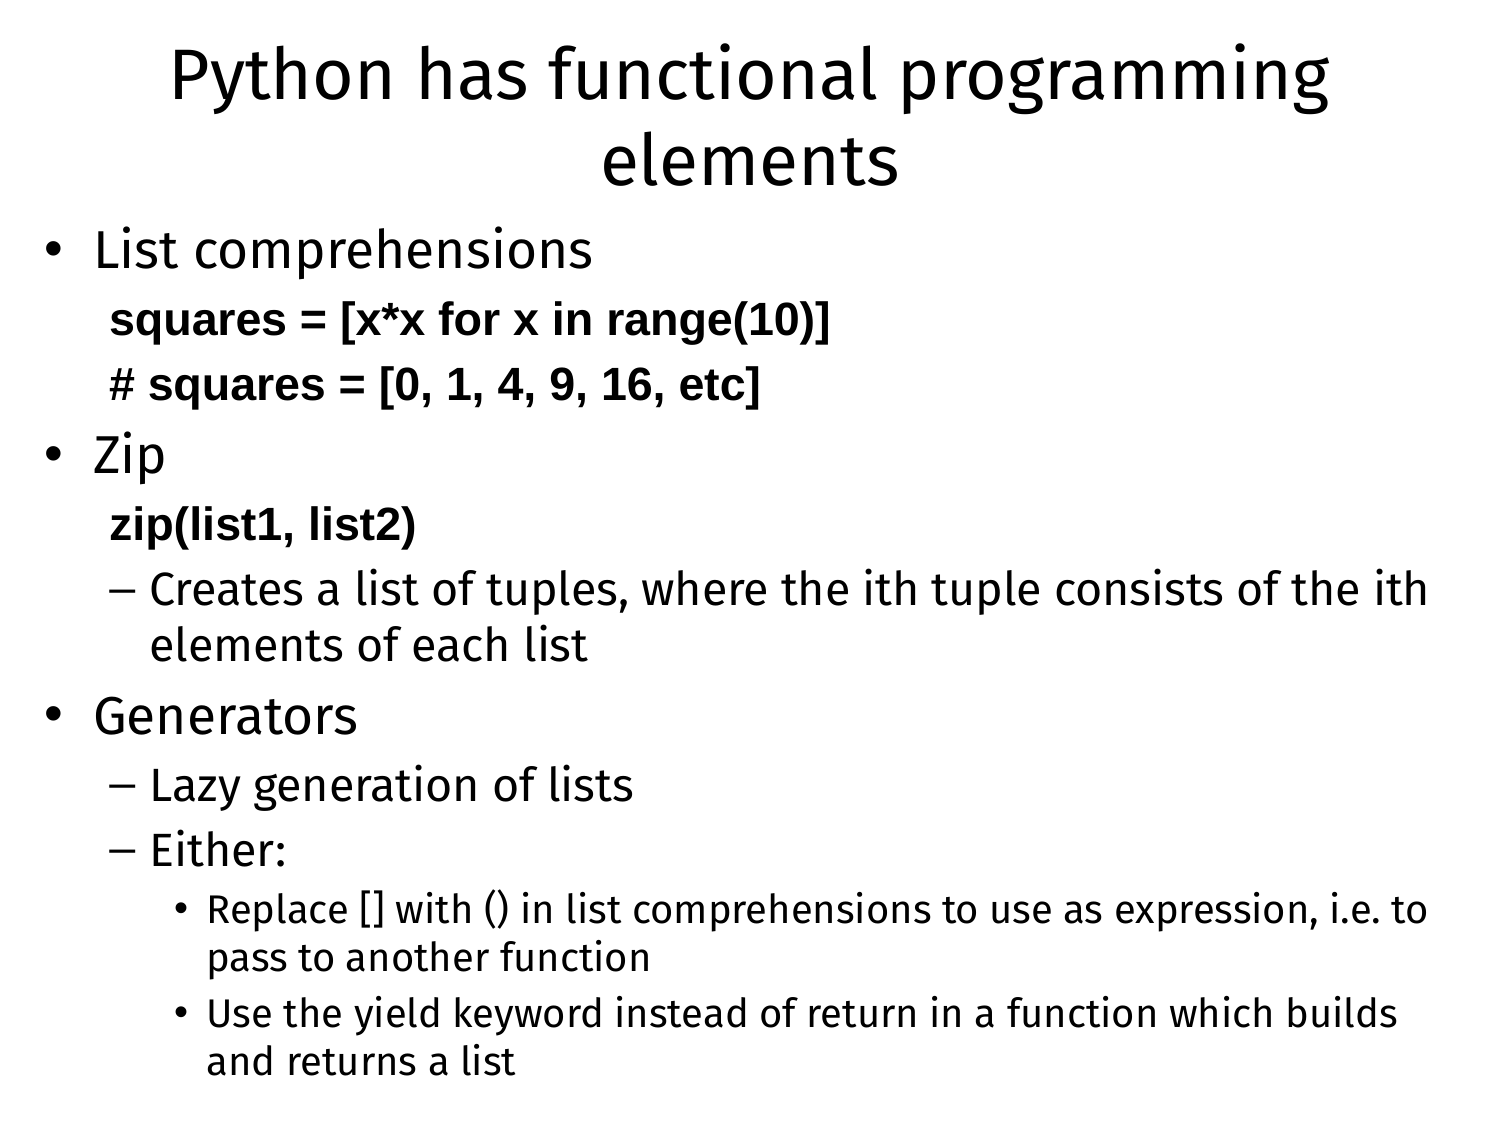

# Python has functional programming elements
List comprehensions
squares = [x*x for x in range(10)]
# squares = [0, 1, 4, 9, 16, etc]
Zip
zip(list1, list2)
Creates a list of tuples, where the ith tuple consists of the ith elements of each list
Generators
Lazy generation of lists
Either:
Replace [] with () in list comprehensions to use as expression, i.e. to pass to another function
Use the yield keyword instead of return in a function which builds and returns a list